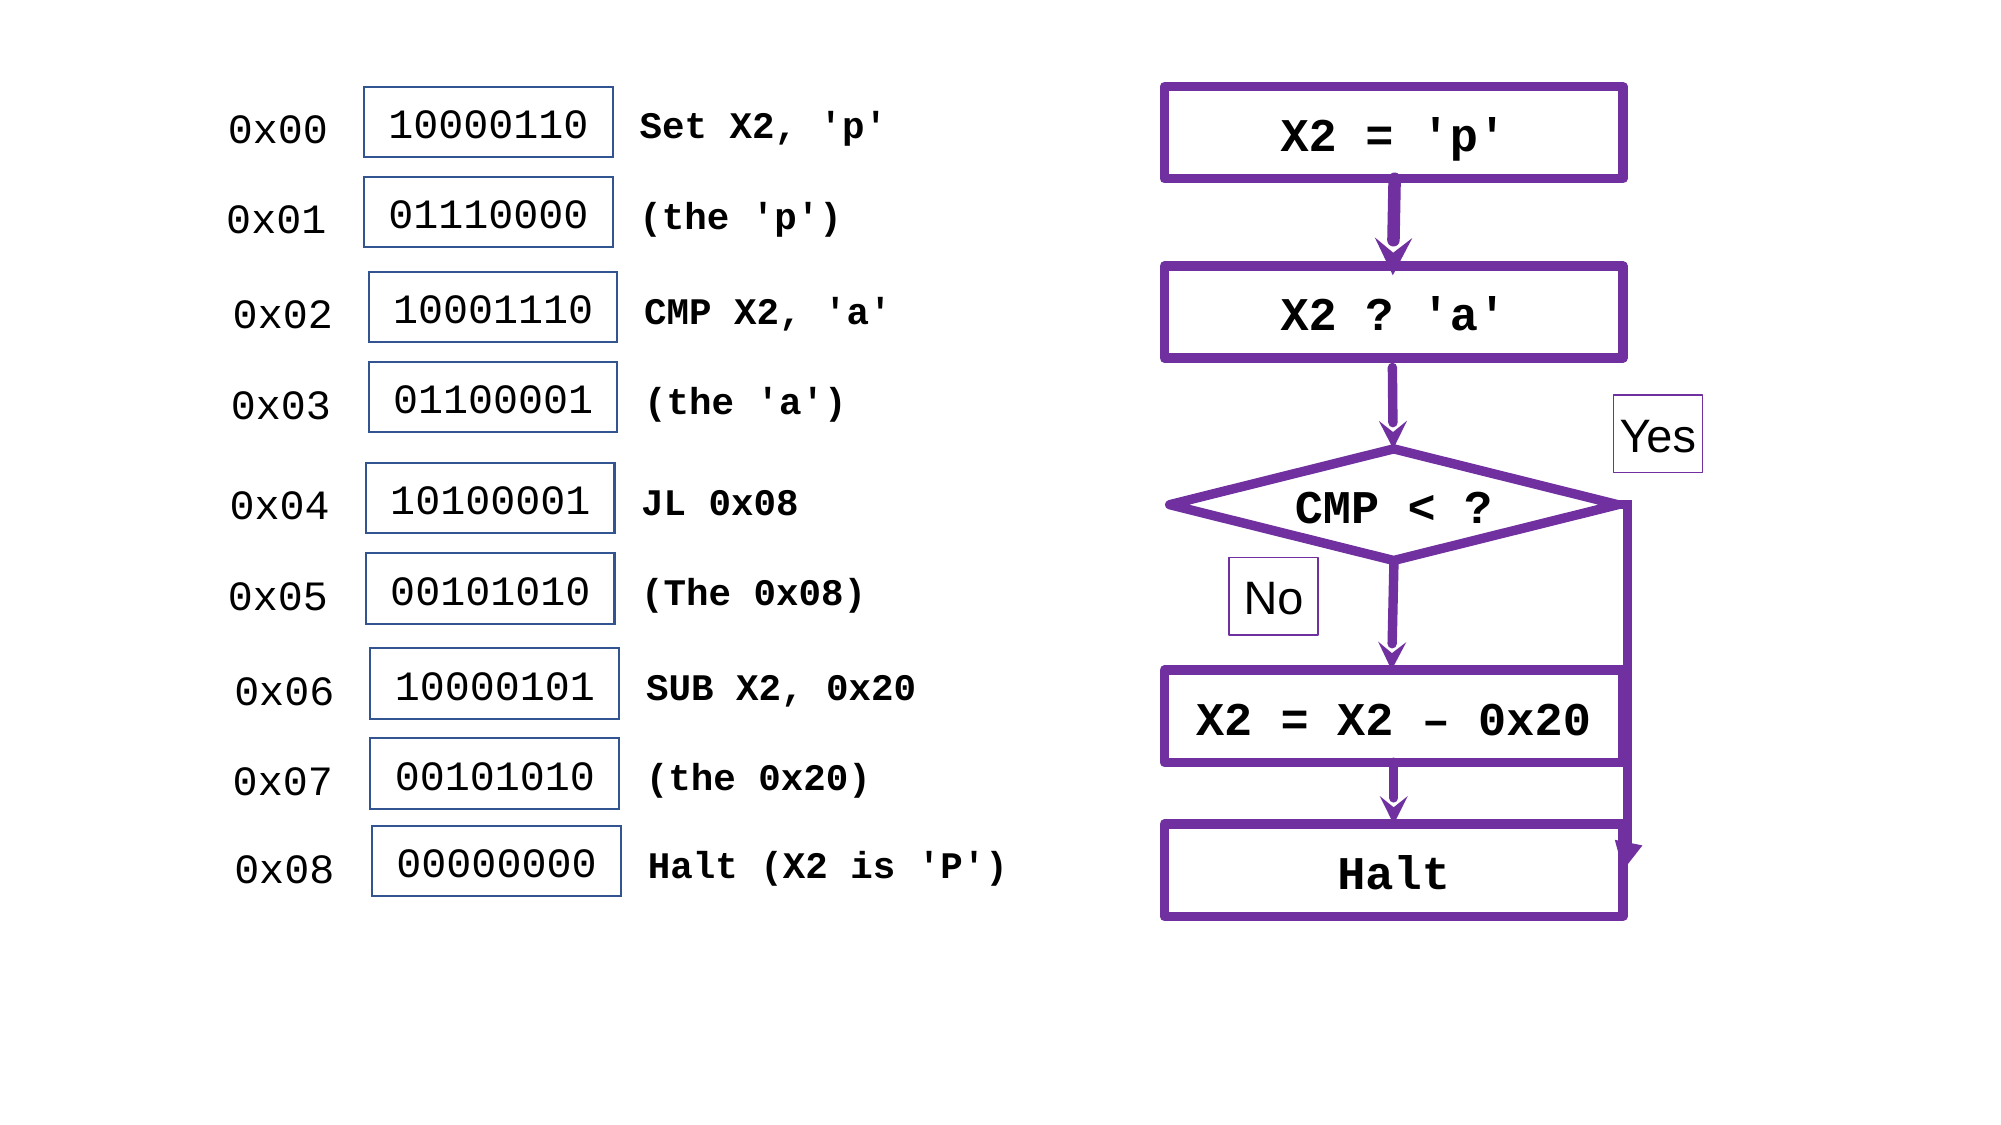

10000110
Set X2, 'p'
0x00
01110000
(the 'p')
0x01
10001110
CMP X2, 'a'
0x02
01100001
(the 'a')
0x03
10100001
JL 0x08
0x04
00101010
(The 0x08)
0x05
10000101
SUB X2, 0x20
0x06
00101010
(the 0x20)
0x07
00000000
Halt (X2 is 'P')
0x08
X2 = 'p'
X2 ? 'a'
Yes
CMP < ?
No
X2 = X2 – 0x20
Halt